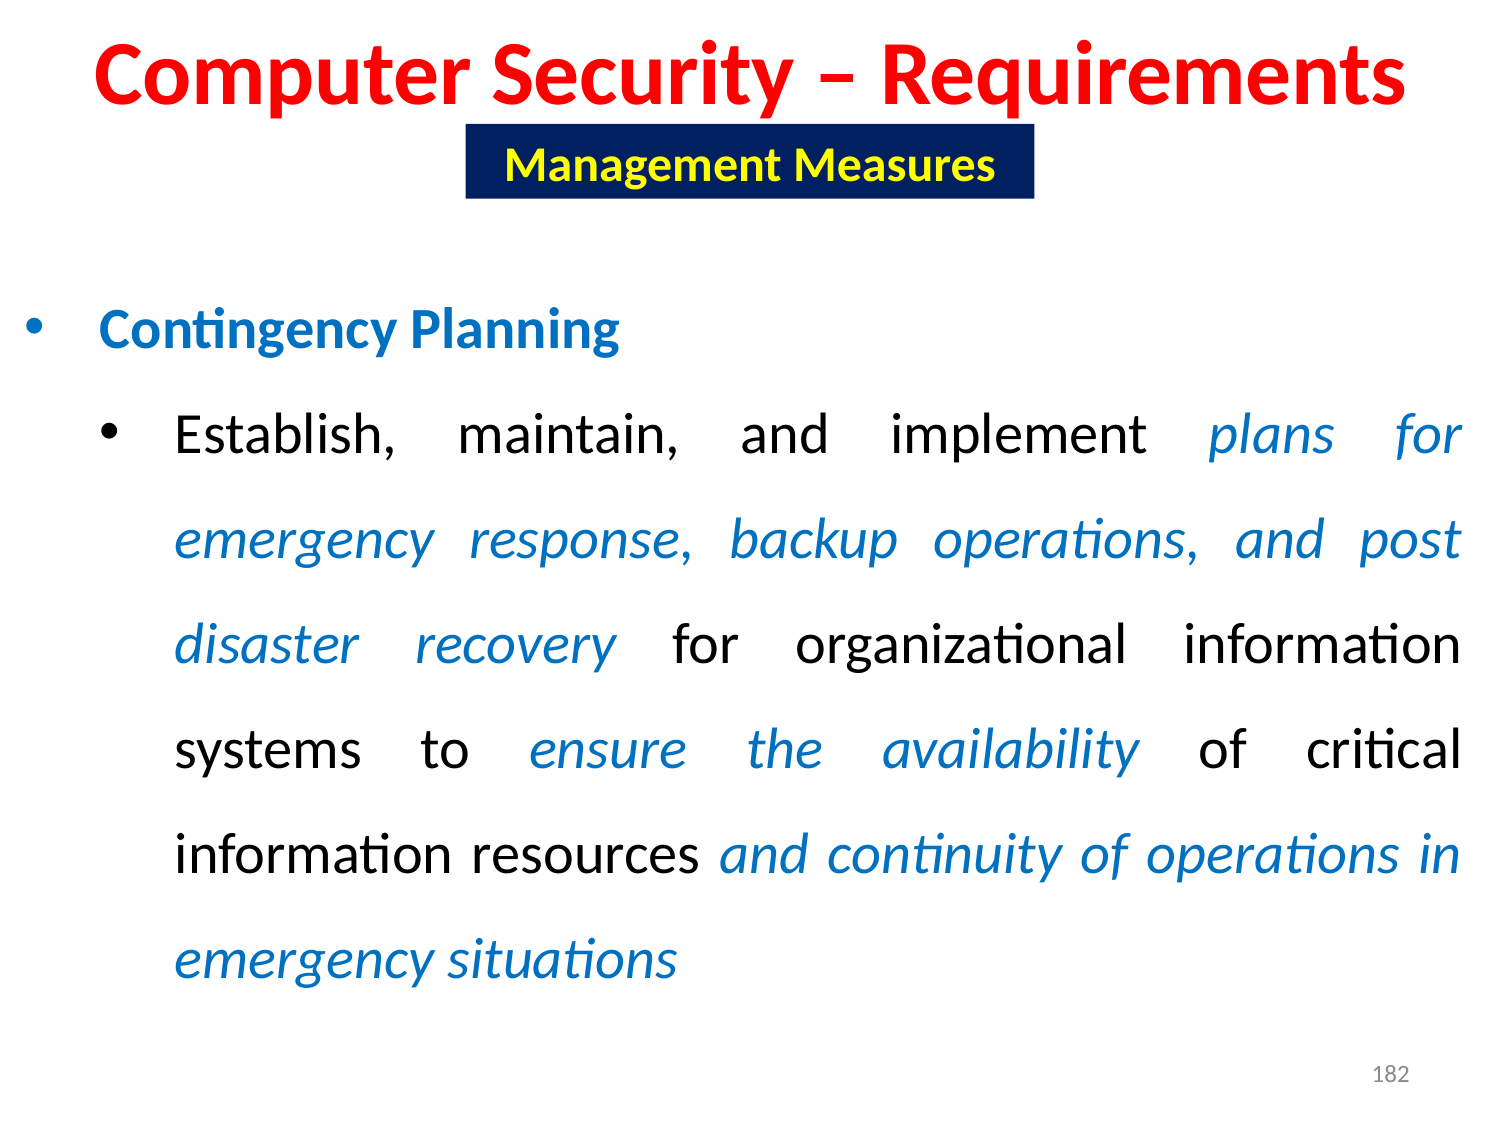

Computer Security – Requirements
Management Measures
Contingency Planning
Establish, maintain, and implement plans for emergency response, backup operations, and post disaster recovery for organizational information systems to ensure the availability of critical information resources and continuity of operations in emergency situations

182